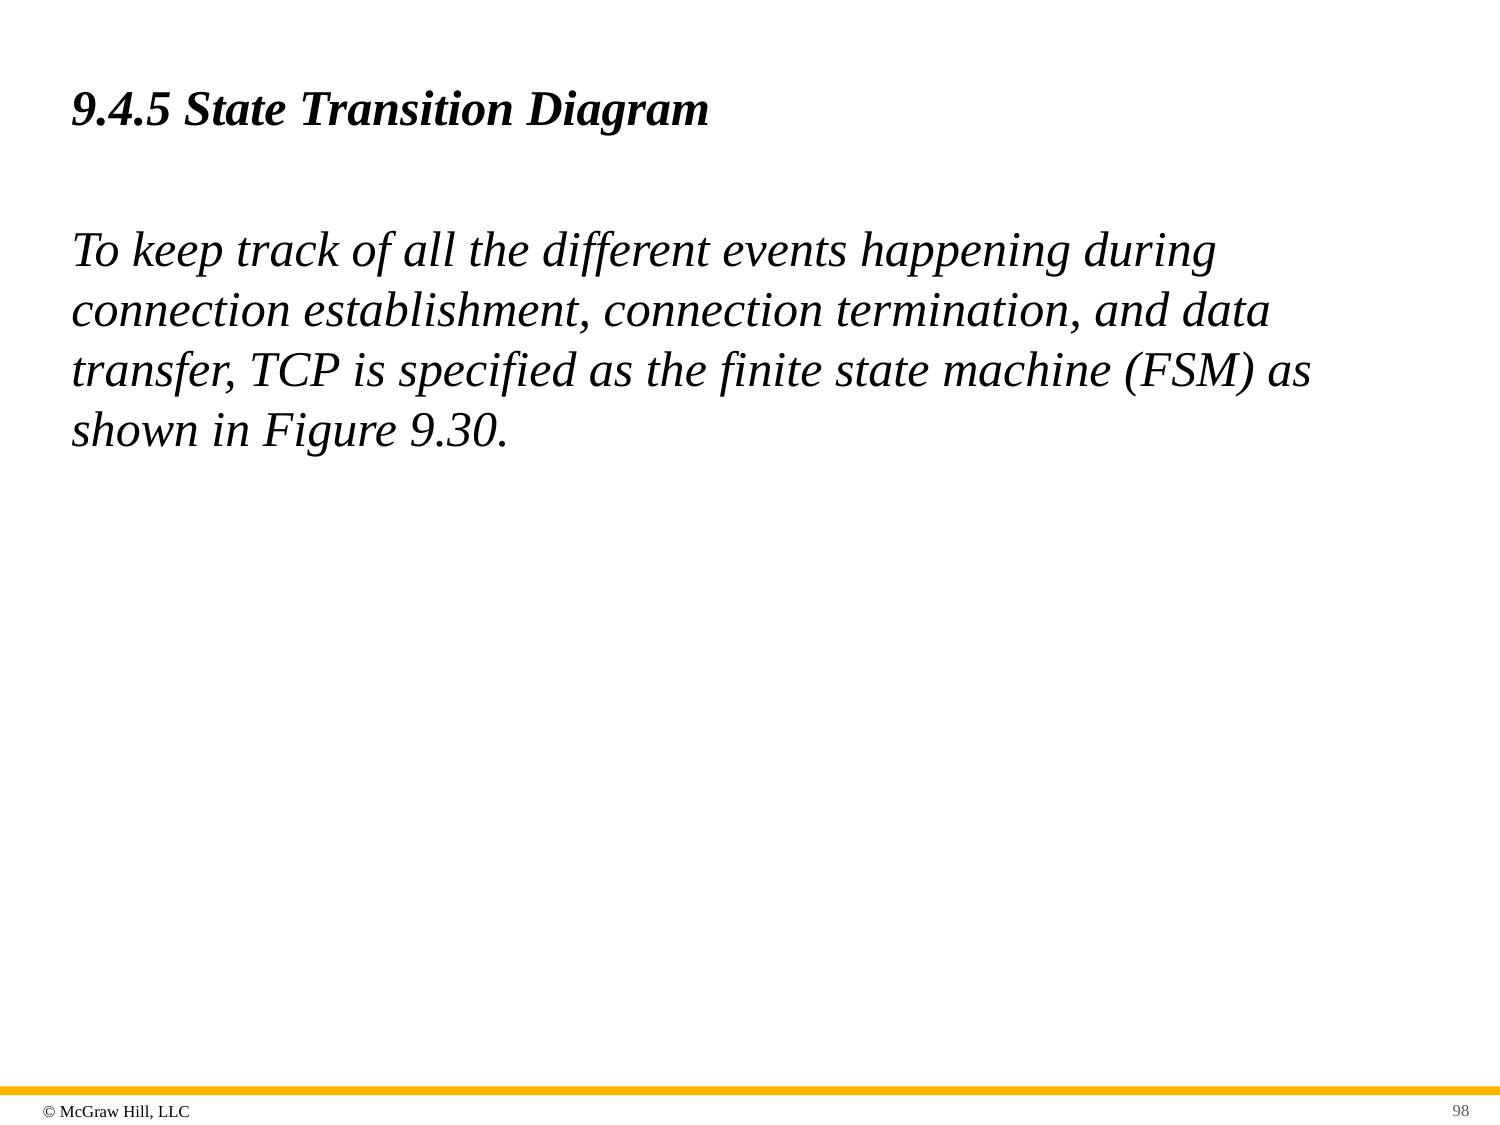

# 9.4.5 State Transition Diagram
To keep track of all the different events happening during connection establishment, connection termination, and data transfer, TCP is specified as the finite state machine (FSM) as shown in Figure 9.30.
98